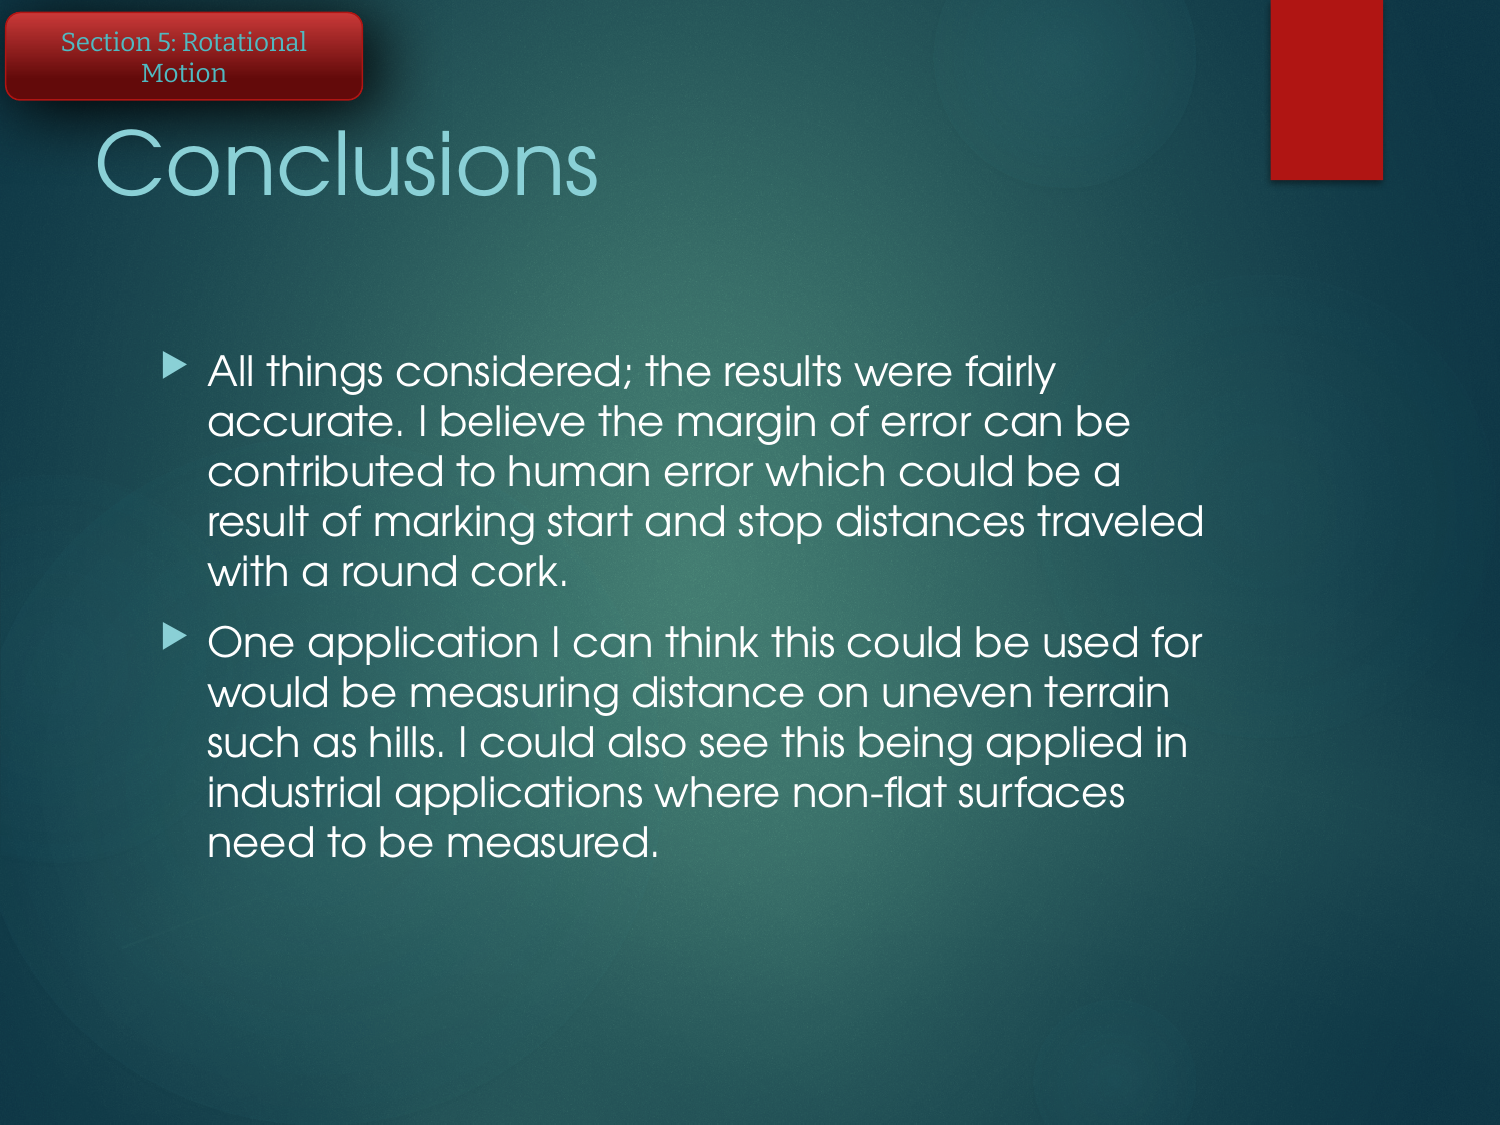

Section 5: Rotational Motion
# Conclusions
All things considered; the results were fairly accurate. I believe the margin of error can be contributed to human error which could be a result of marking start and stop distances traveled with a round cork.
One application I can think this could be used for would be measuring distance on uneven terrain such as hills. I could also see this being applied in industrial applications where non-flat surfaces need to be measured.